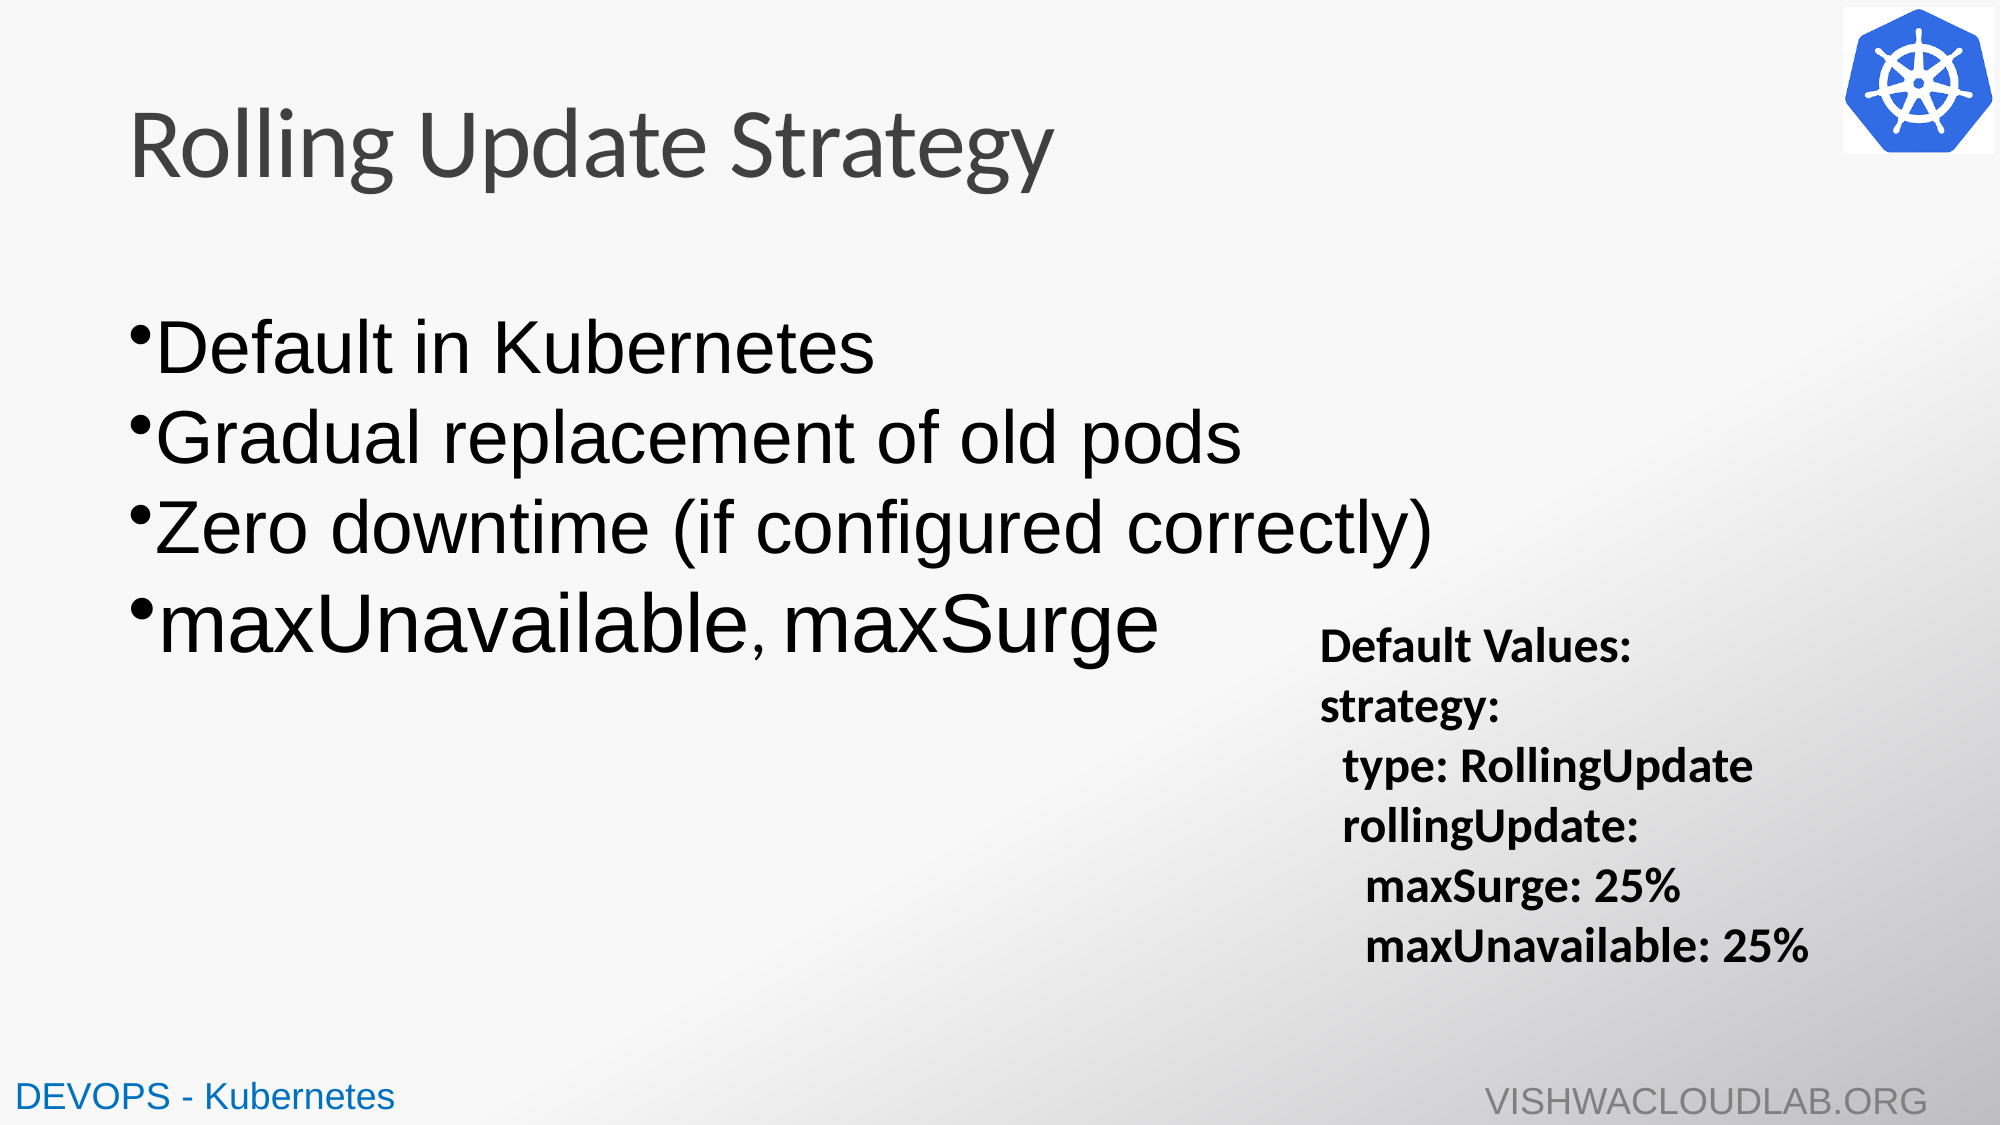

# Rolling Update Strategy
Default in Kubernetes
Gradual replacement of old pods
Zero downtime (if configured correctly)
maxUnavailable, maxSurge
Default Values:
strategy:
  type: RollingUpdate
  rollingUpdate:
    maxSurge: 25%
    maxUnavailable: 25%